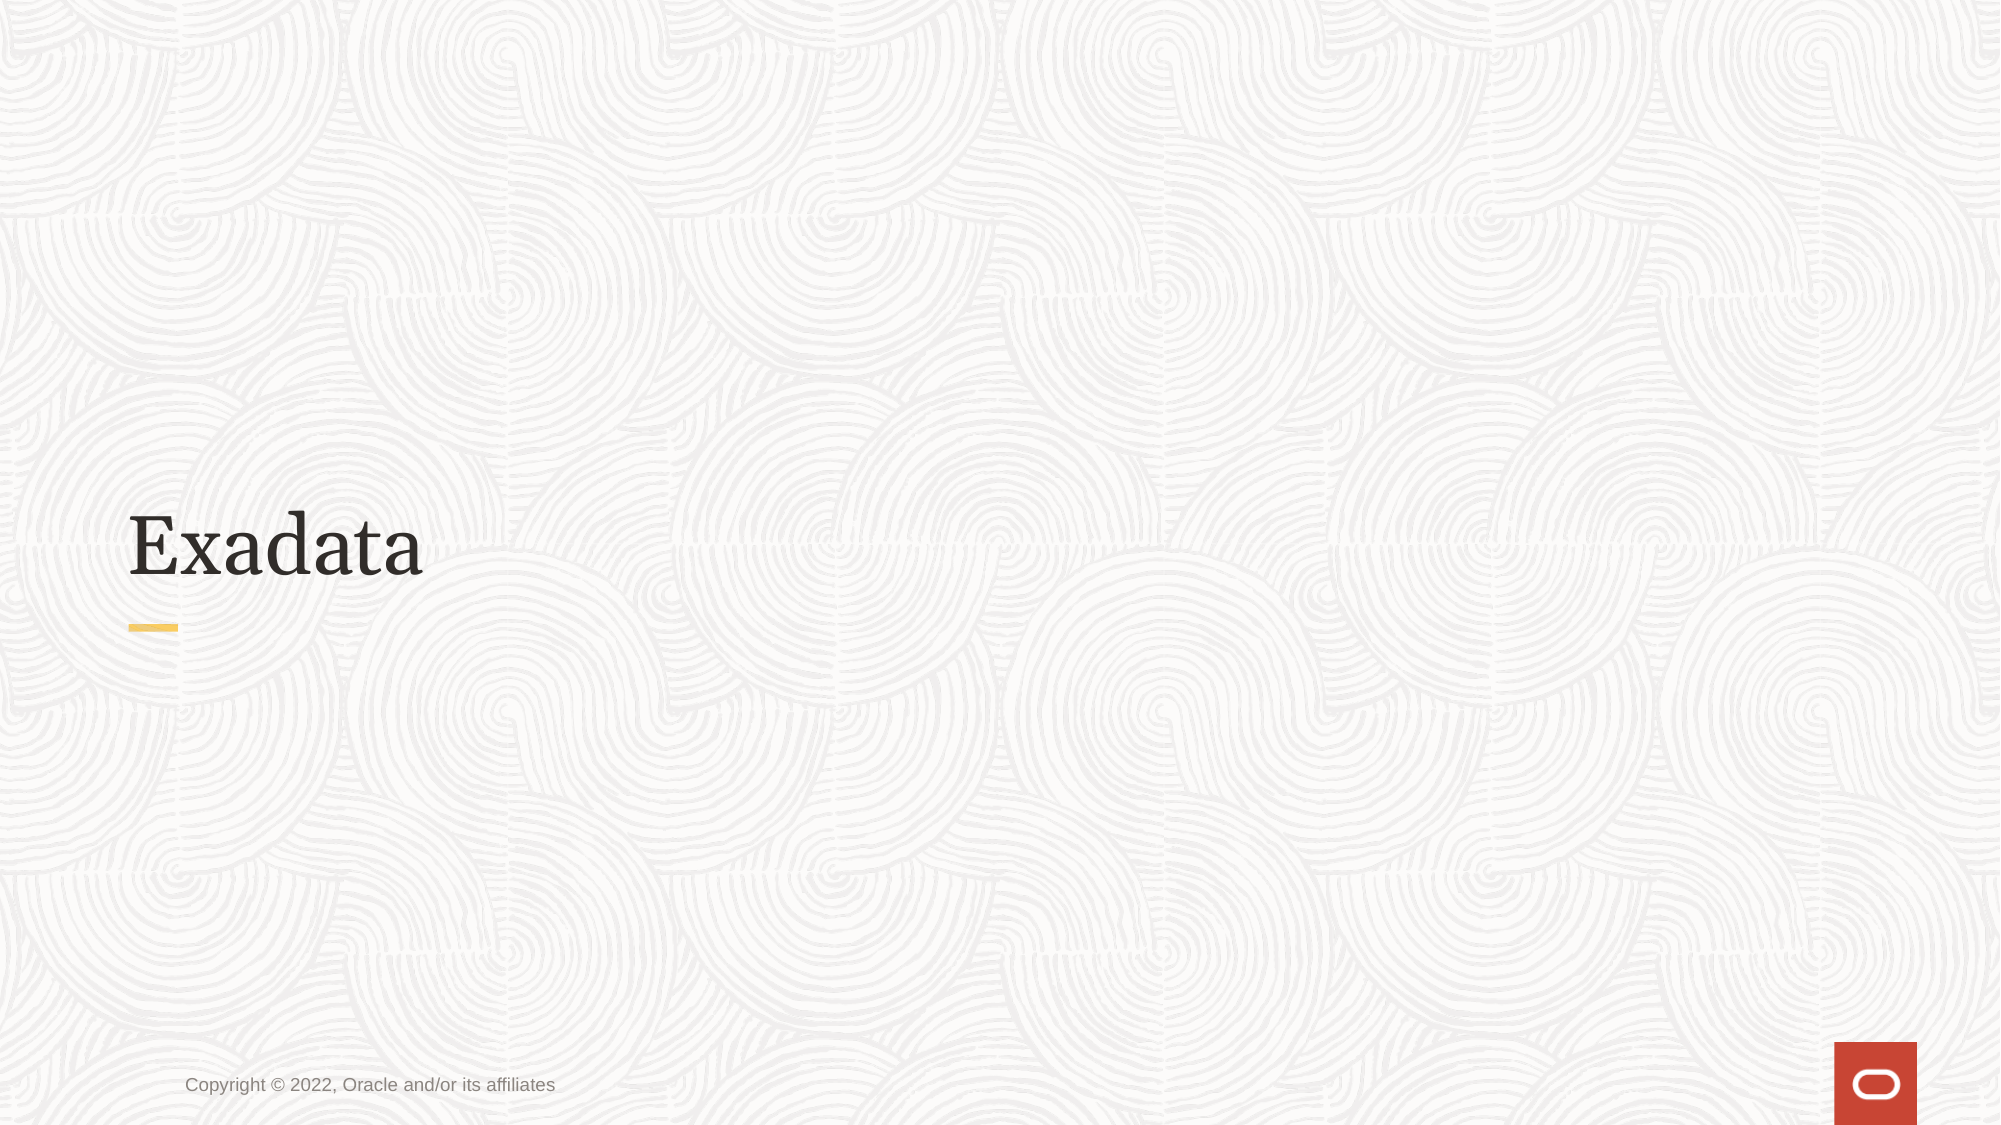

# Exadata
3
Copyright © 2022, Oracle and/or its affiliates